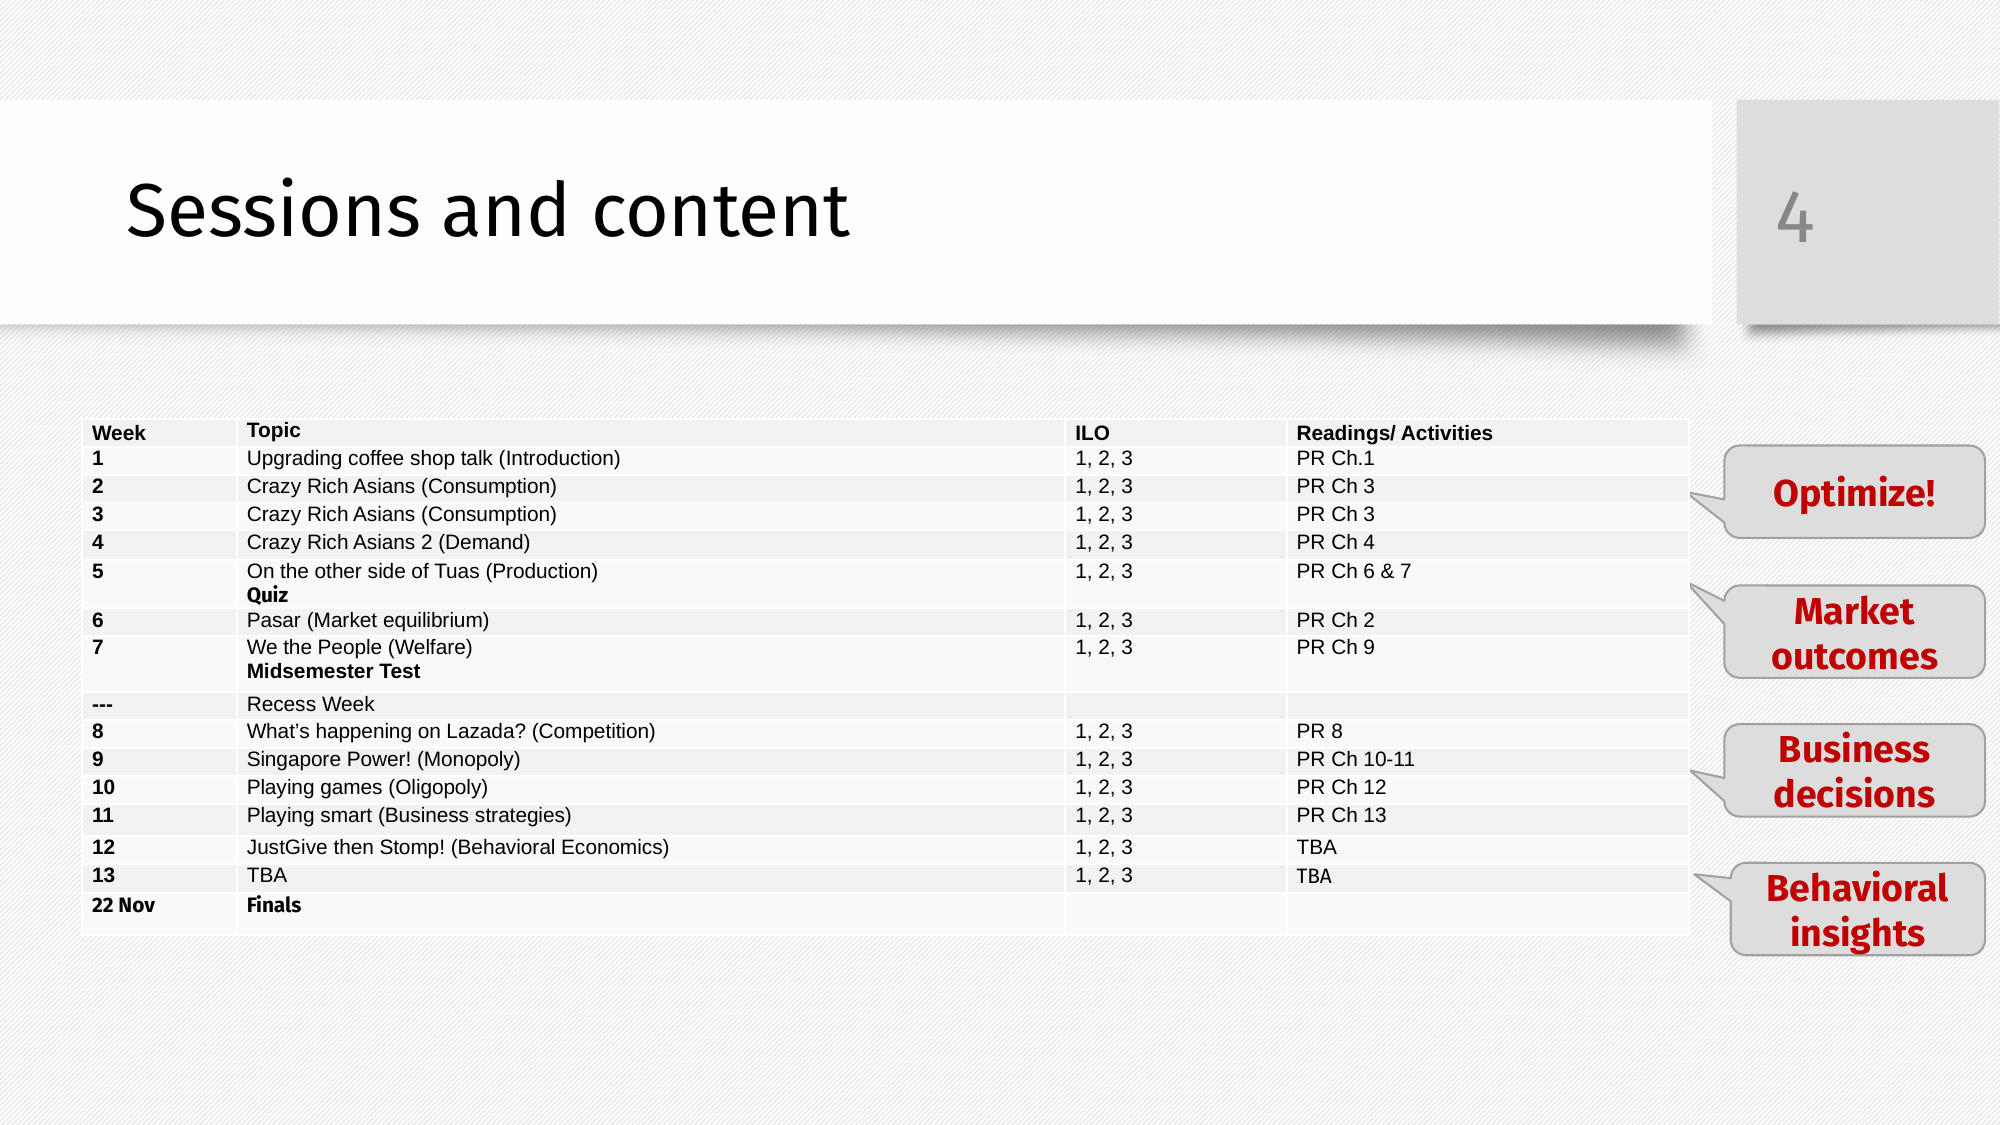

4
# Sessions and content
| Week | Topic | ILO | Readings/ Activities |
| --- | --- | --- | --- |
| 1 | Upgrading coffee shop talk (Introduction) | 1, 2, 3 | PR Ch.1 |
| 2 | Crazy Rich Asians (Consumption) | 1, 2, 3 | PR Ch 3 |
| 3 | Crazy Rich Asians (Consumption) | 1, 2, 3 | PR Ch 3 |
| 4 | Crazy Rich Asians 2 (Demand) | 1, 2, 3 | PR Ch 4 |
| 5 | On the other side of Tuas (Production) Quiz | 1, 2, 3 | PR Ch 6 & 7 |
| 6 | Pasar (Market equilibrium) | 1, 2, 3 | PR Ch 2 |
| 7 | We the People (Welfare) Midsemester Test | 1, 2, 3 | PR Ch 9 |
| --- | Recess Week |  |  |
| 8 | What’s happening on Lazada? (Competition) | 1, 2, 3 | PR 8 |
| 9 | Singapore Power! (Monopoly) | 1, 2, 3 | PR Ch 10-11 |
| 10 | Playing games (Oligopoly) | 1, 2, 3 | PR Ch 12 |
| 11 | Playing smart (Business strategies) | 1, 2, 3 | PR Ch 13 |
| 12 | JustGive then Stomp! (Behavioral Economics) | 1, 2, 3 | TBA |
| 13 | TBA | 1, 2, 3 | TBA |
| 22 Nov | Finals |  |  |
Optimize!
Market outcomes
Business decisions
Behavioral insights